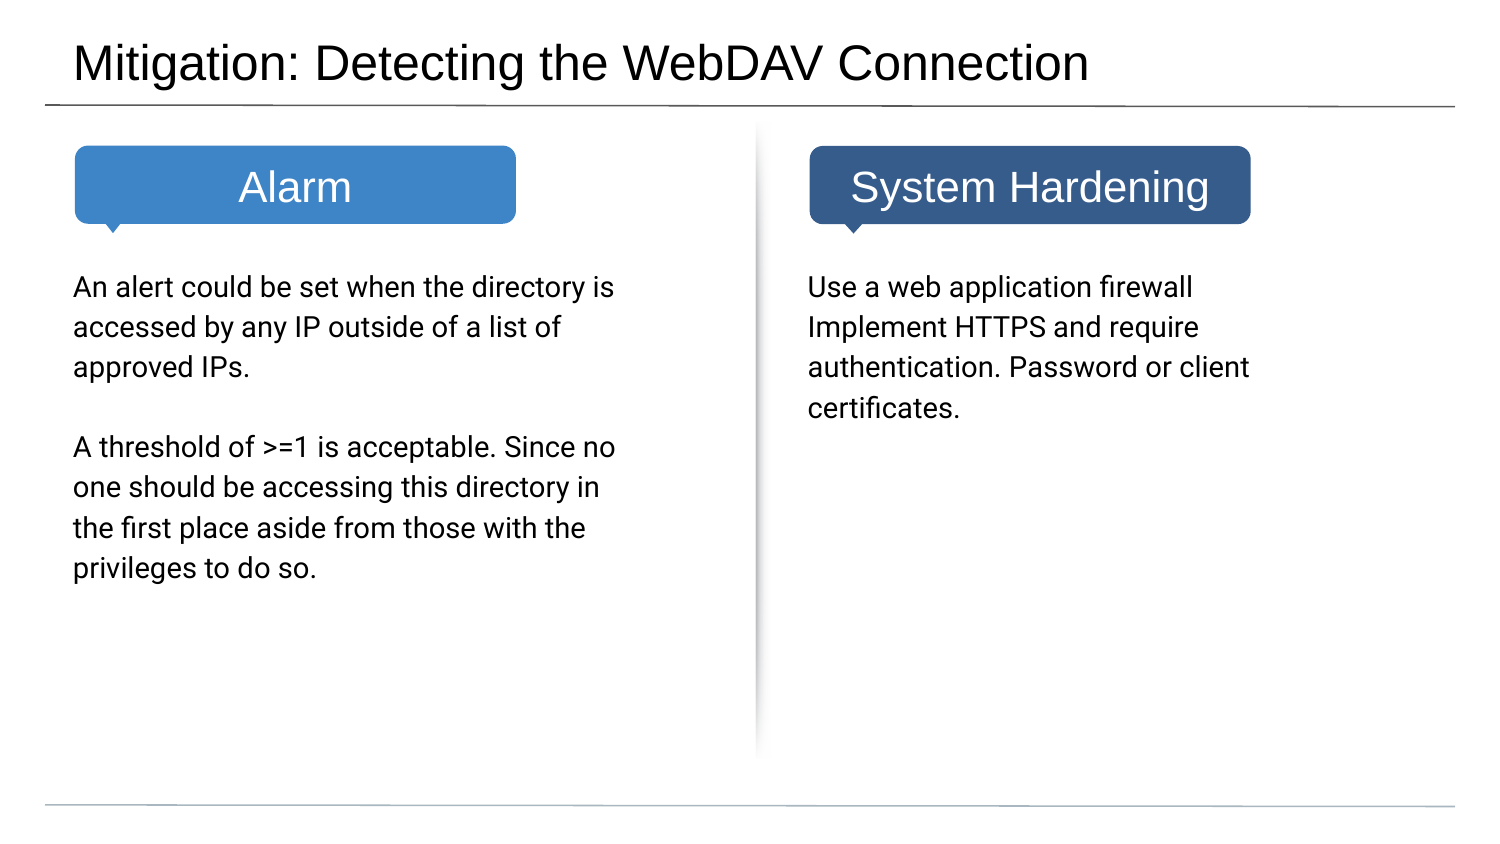

# Mitigation: Detecting the WebDAV Connection
An alert could be set when the directory is accessed by any IP outside of a list of approved IPs.
A threshold of >=1 is acceptable. Since no one should be accessing this directory in the first place aside from those with the privileges to do so.
Use a web application firewall
Implement HTTPS and require authentication. Password or client certificates.